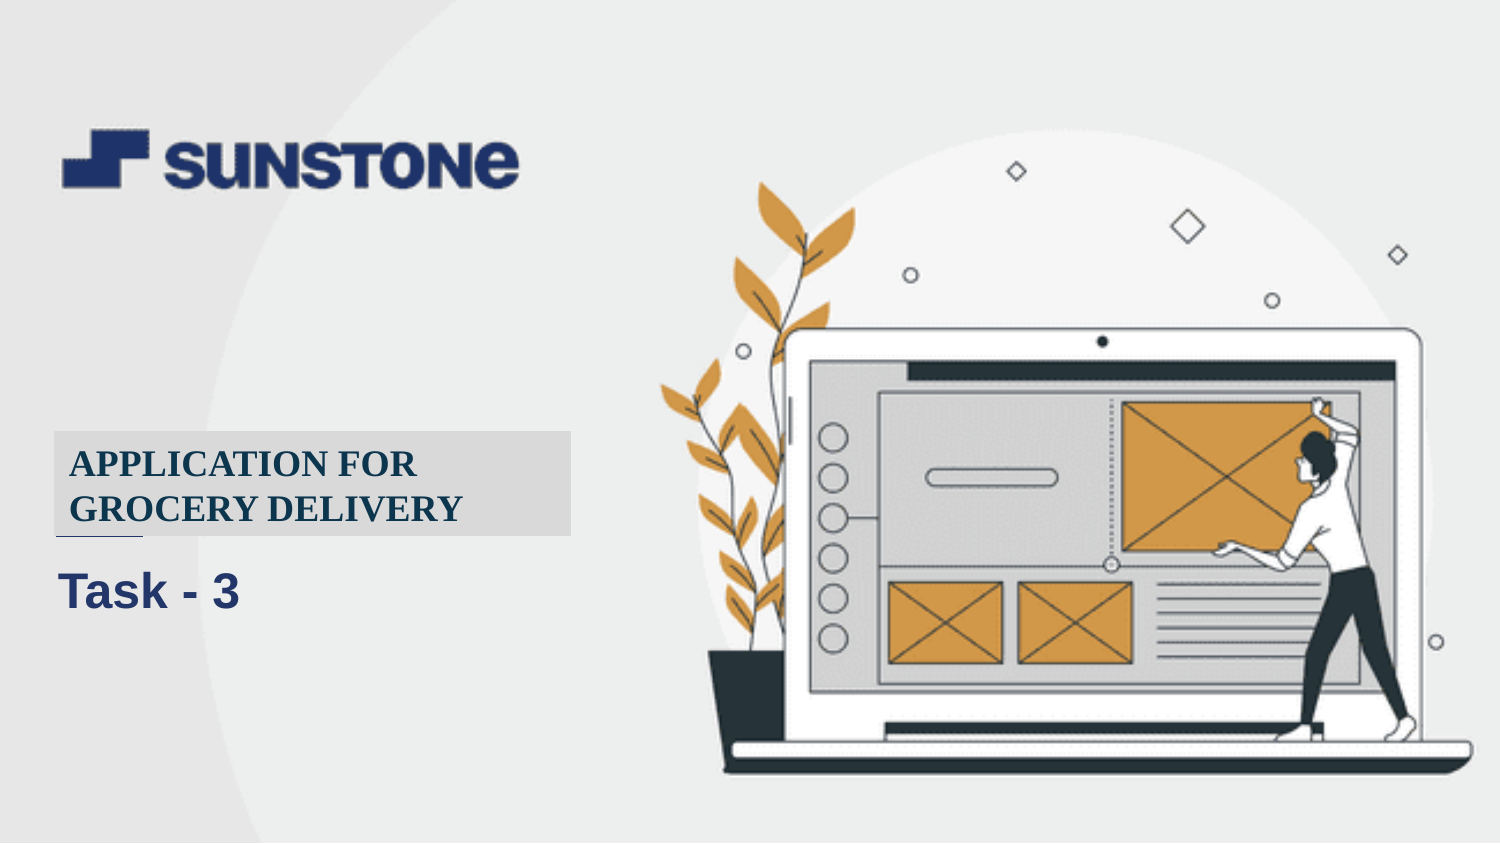

APPLICATION FOR GROCERY DELIVERY
“Your Project Name”
Task - 3